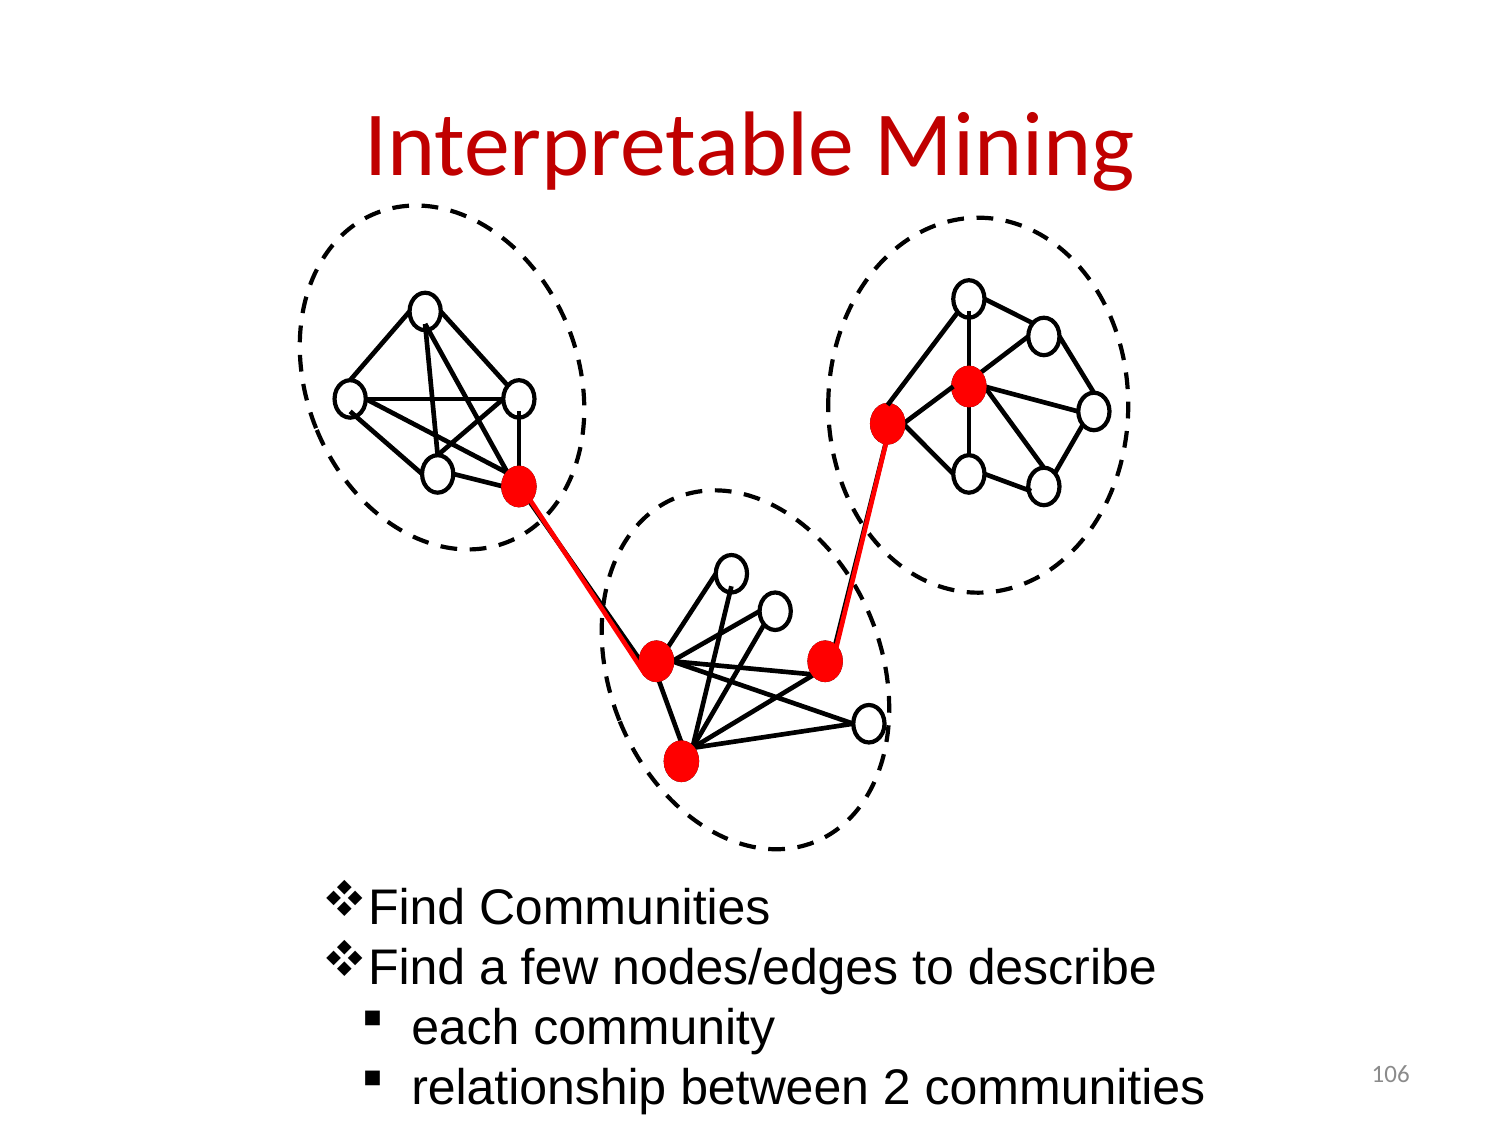

# Interpretable Mining

Find Communities
Find a few nodes/edges to describe
 each community
 relationship between 2 communities
106